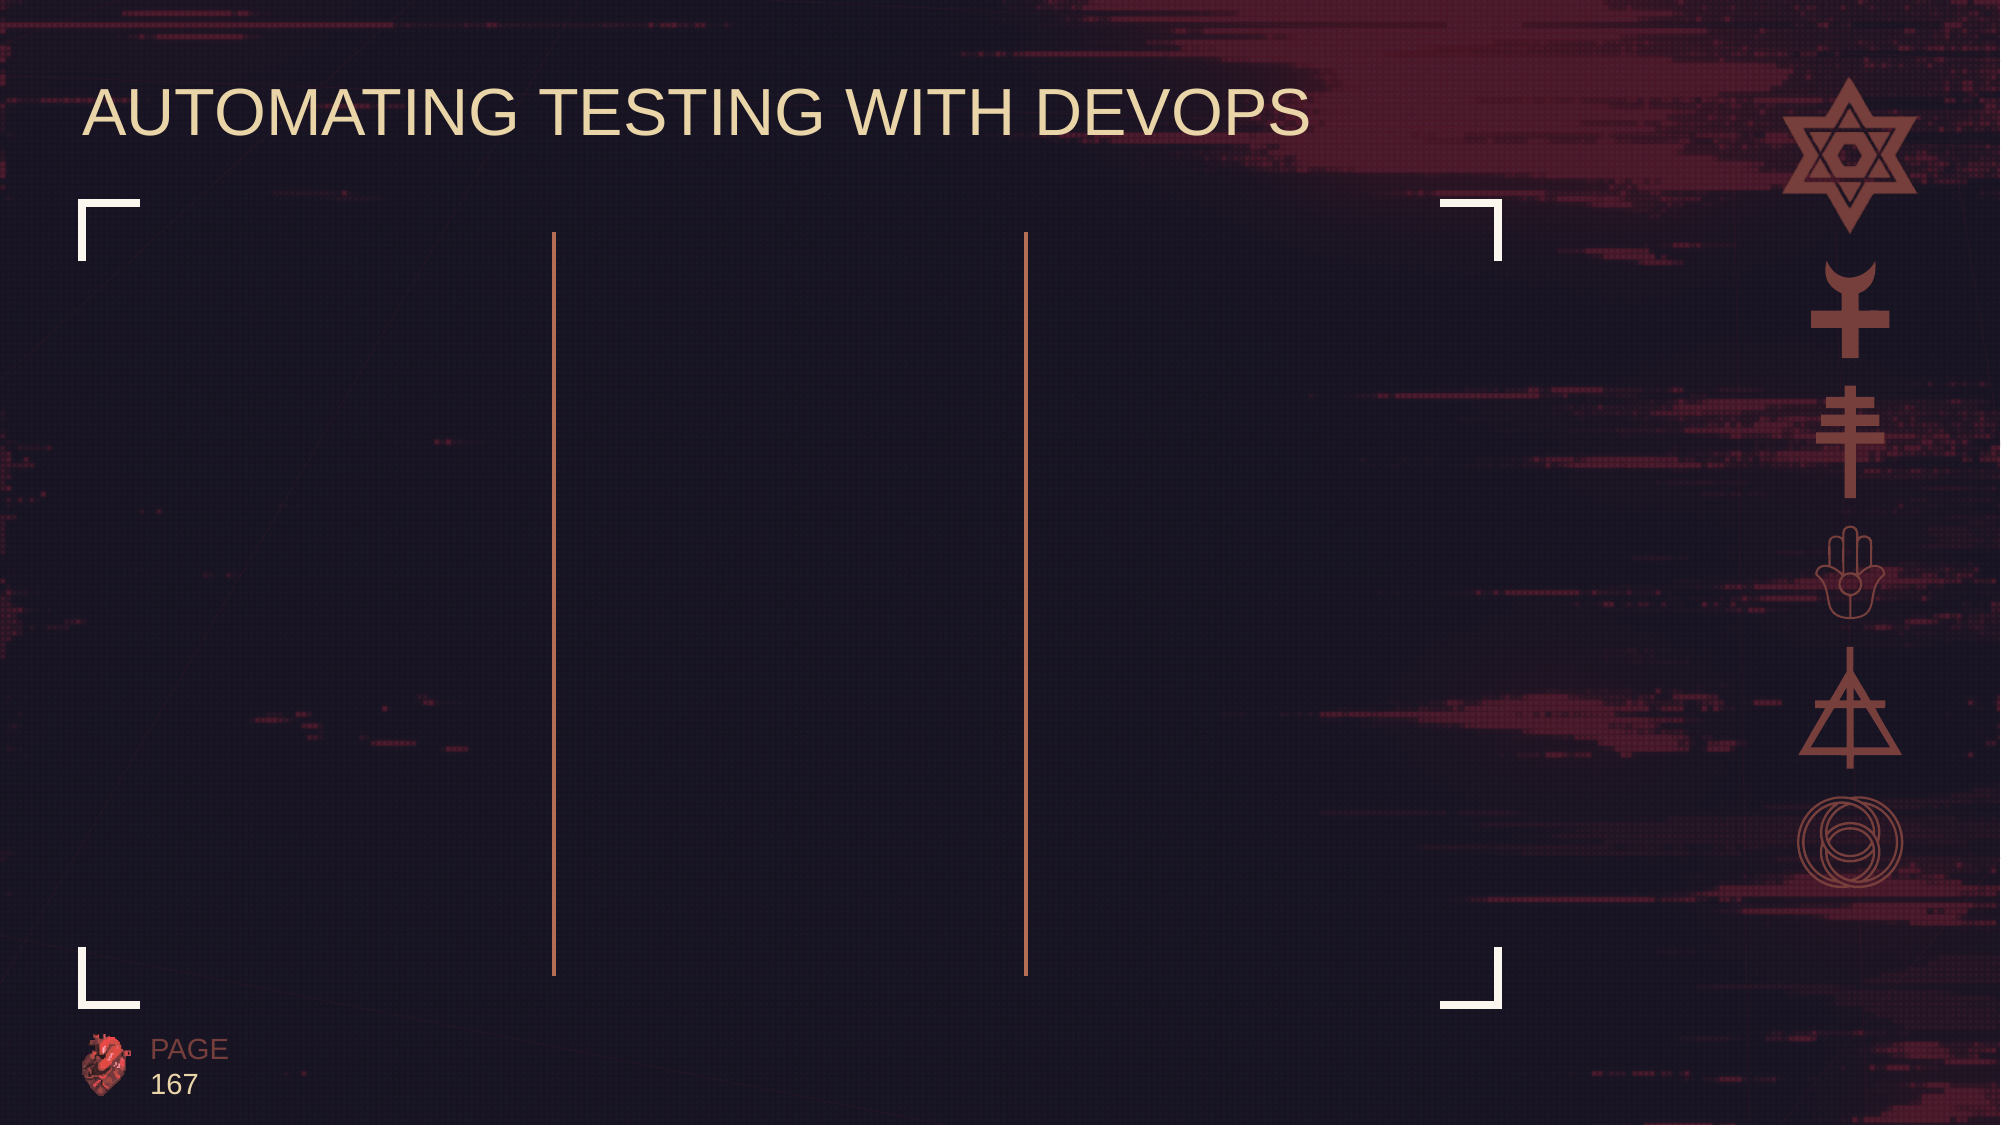

# Automating Testing with DevOps

PAGE 167